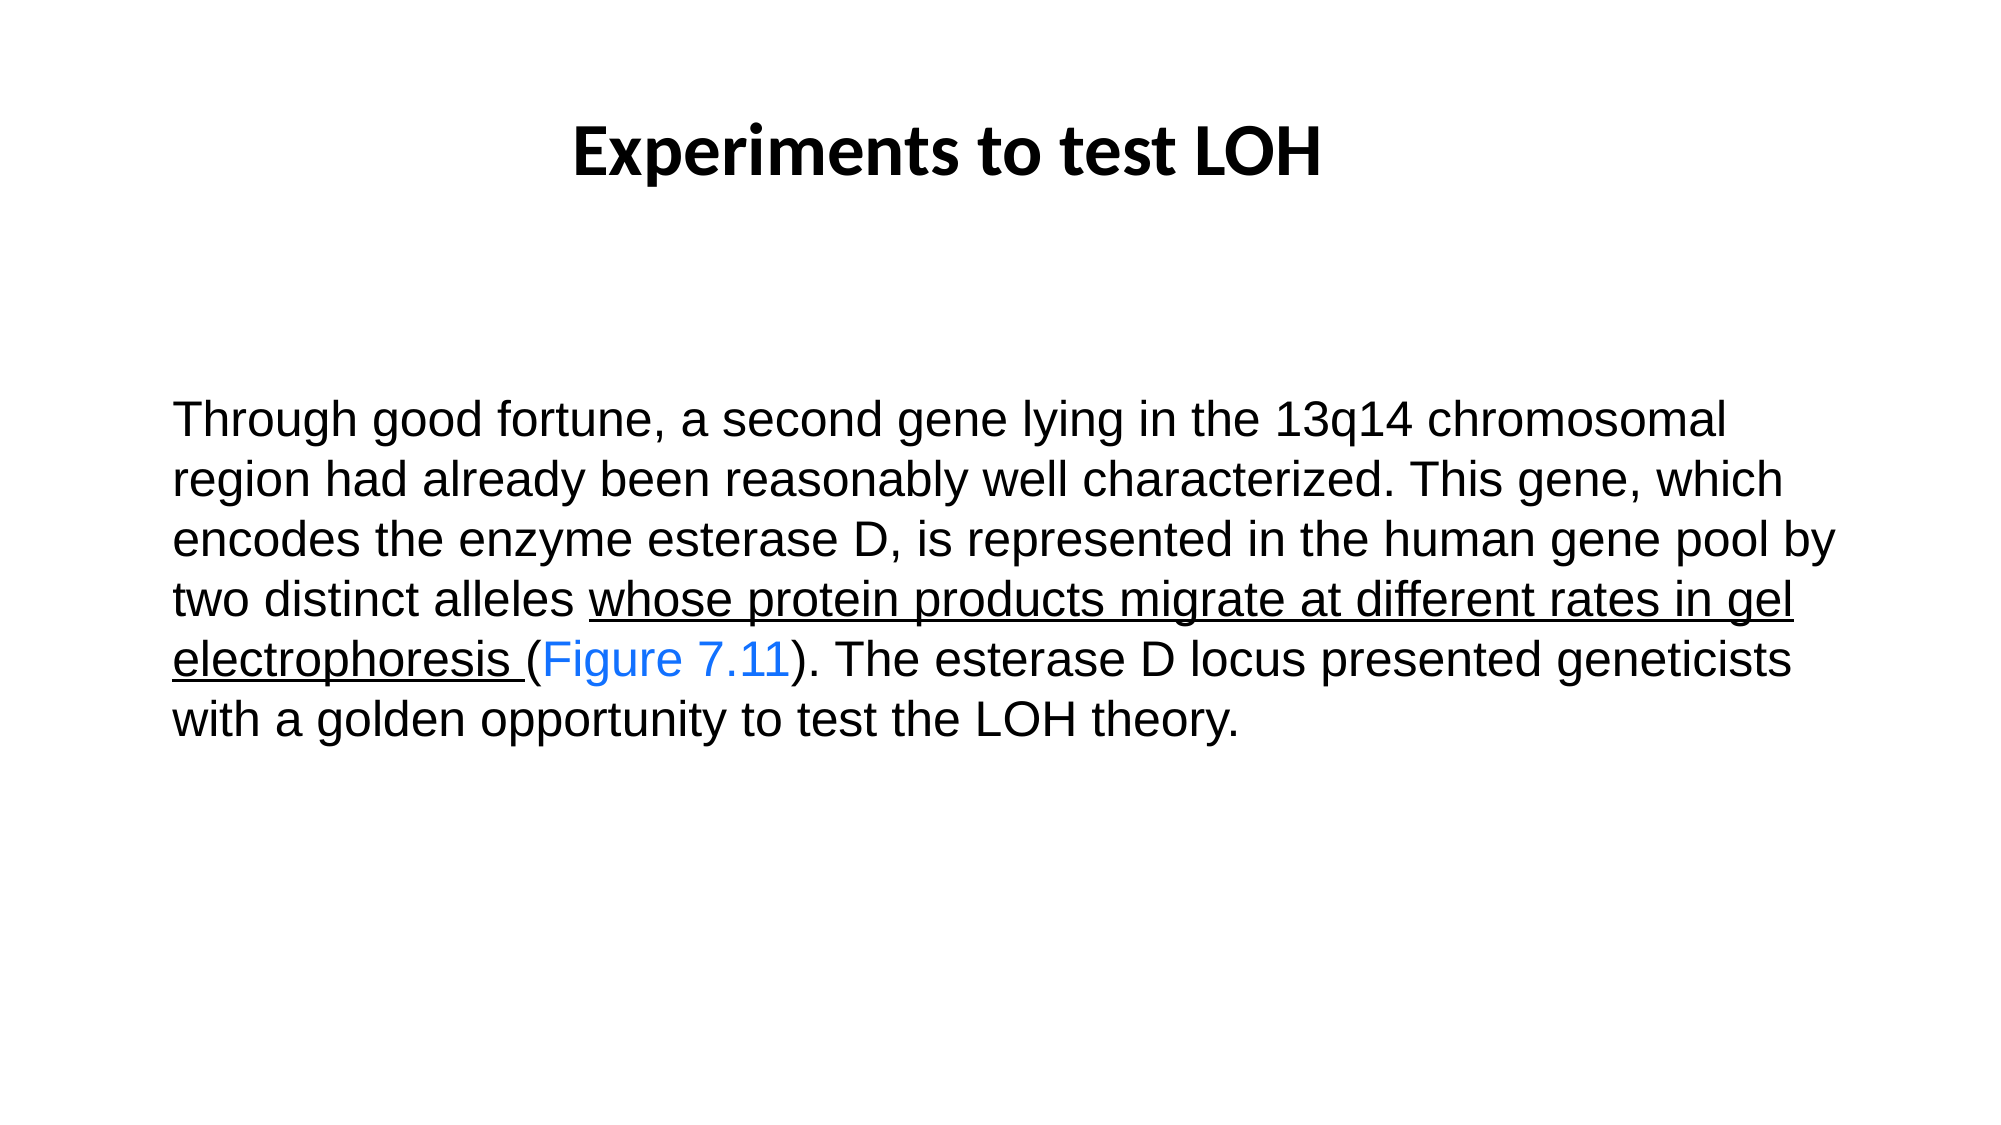

Experiments to test LOH
Through good fortune, a second gene lying in the 13q14 chromosomal region had already been reasonably well characterized. This gene, which encodes the enzyme esterase D, is represented in the human gene pool by two distinct alleles whose protein products migrate at different rates in gel electrophoresis (Figure 7.11). The esterase D locus presented geneticists with a golden opportunity to test the LOH theory.